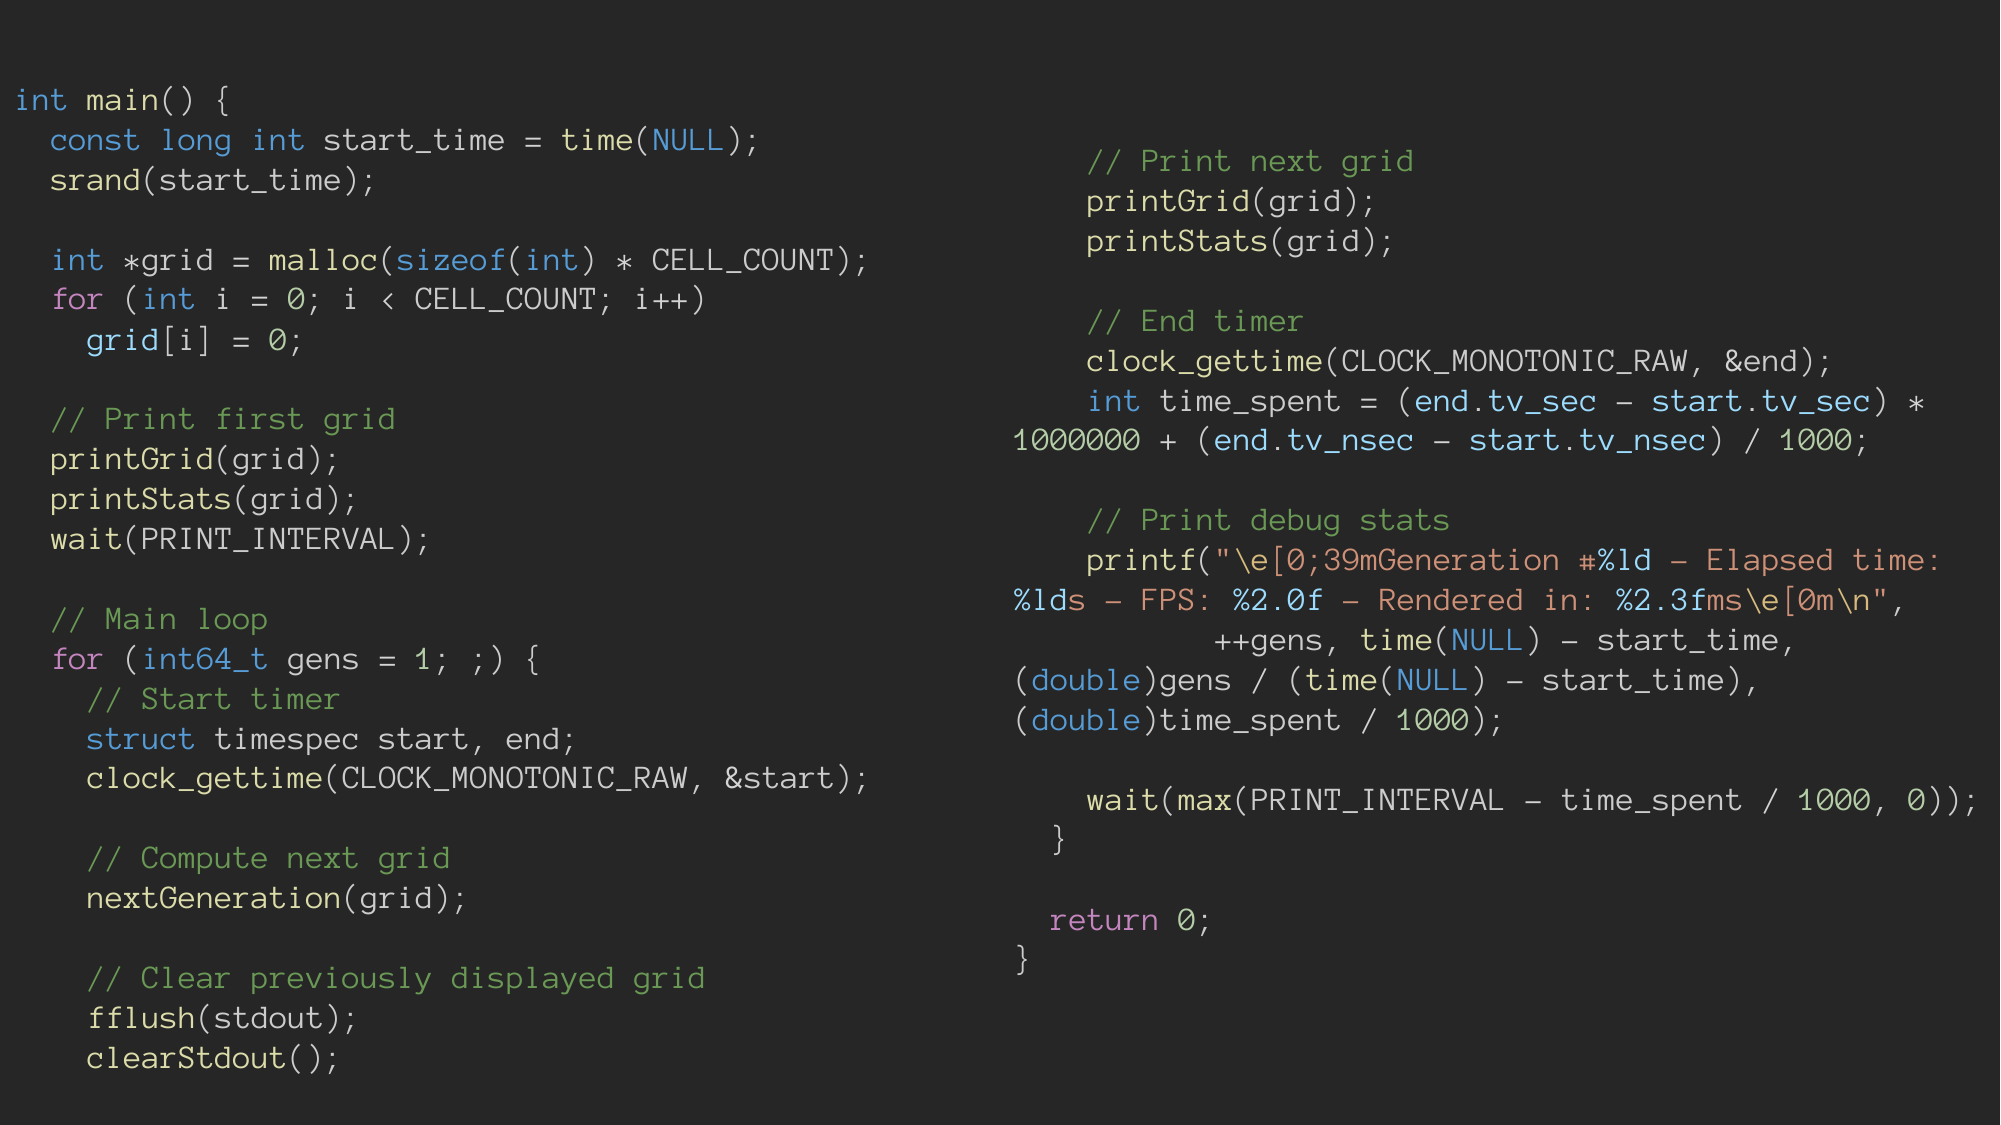

int main() {
  const long int start_time = time(NULL);
  srand(start_time);
  int *grid = malloc(sizeof(int) * CELL_COUNT);
  for (int i = 0; i < CELL_COUNT; i++)
    grid[i] = 0;
  // Print first grid
  printGrid(grid);
  printStats(grid);
  wait(PRINT_INTERVAL);
  // Main loop
  for (int64_t gens = 1; ;) {
    // Start timer
    struct timespec start, end;
    clock_gettime(CLOCK_MONOTONIC_RAW, &start);
    // Compute next grid
    nextGeneration(grid);
    // Clear previously displayed grid
    fflush(stdout);
    clearStdout();
    // Print next grid
    printGrid(grid);
    printStats(grid);
    // End timer
    clock_gettime(CLOCK_MONOTONIC_RAW, &end);
    int time_spent = (end.tv_sec - start.tv_sec) * 1000000 + (end.tv_nsec - start.tv_nsec) / 1000;
    // Print debug stats
    printf("\e[0;39mGeneration #%ld - Elapsed time: %lds - FPS: %2.0f - Rendered in: %2.3fms\e[0m\n",
           ++gens, time(NULL) - start_time, (double)gens / (time(NULL) - start_time), (double)time_spent / 1000);
    wait(max(PRINT_INTERVAL - time_spent / 1000, 0));
  }
  return 0;
}